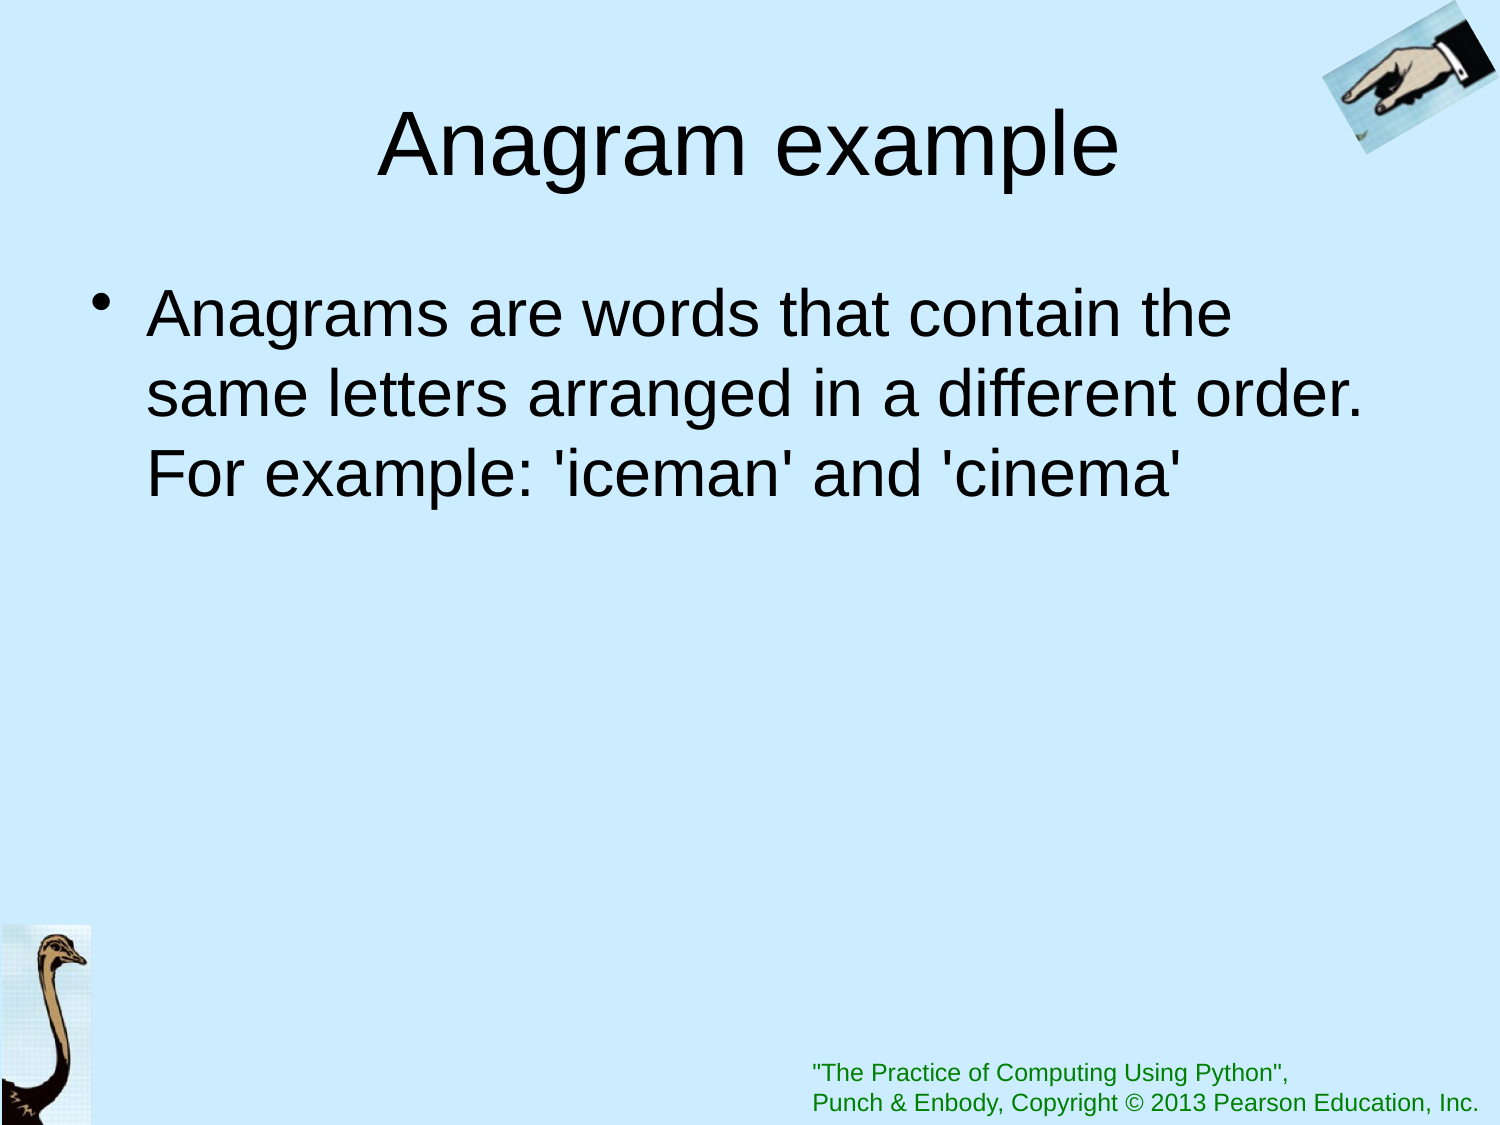

# Anagram example
Anagrams are words that contain the same letters arranged in a different order. For example: 'iceman' and 'cinema'